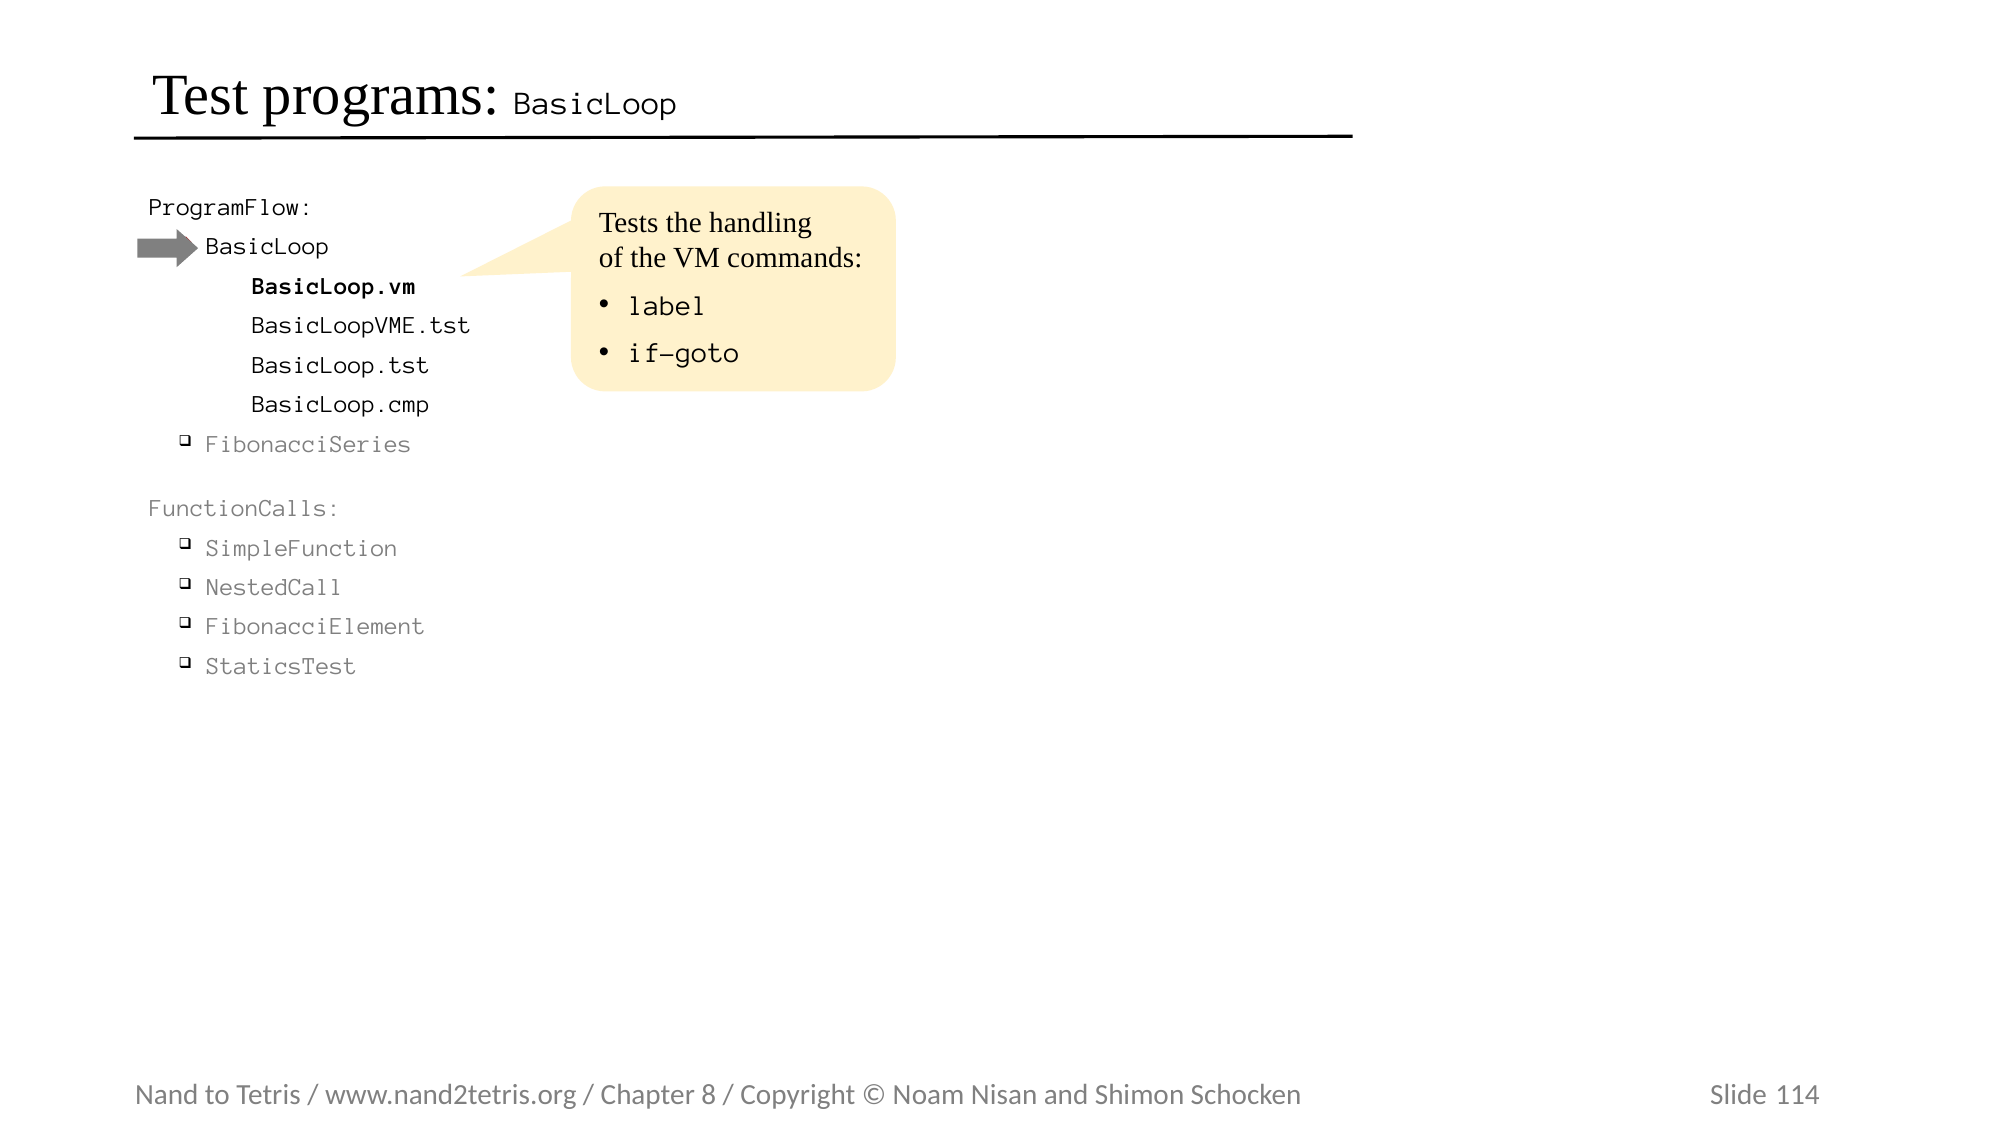

# Test programs: BasicLoop

ProgramFlow:
BasicLoop
BasicLoop.vm
BasicLoopVME.tst
BasicLoop.tst
BasicLoop.cmp
FibonacciSeries
FunctionCalls:
SimpleFunction
NestedCall
FibonacciElement
StaticsTest

Tests the handling
of the VM commands:
label
if-goto